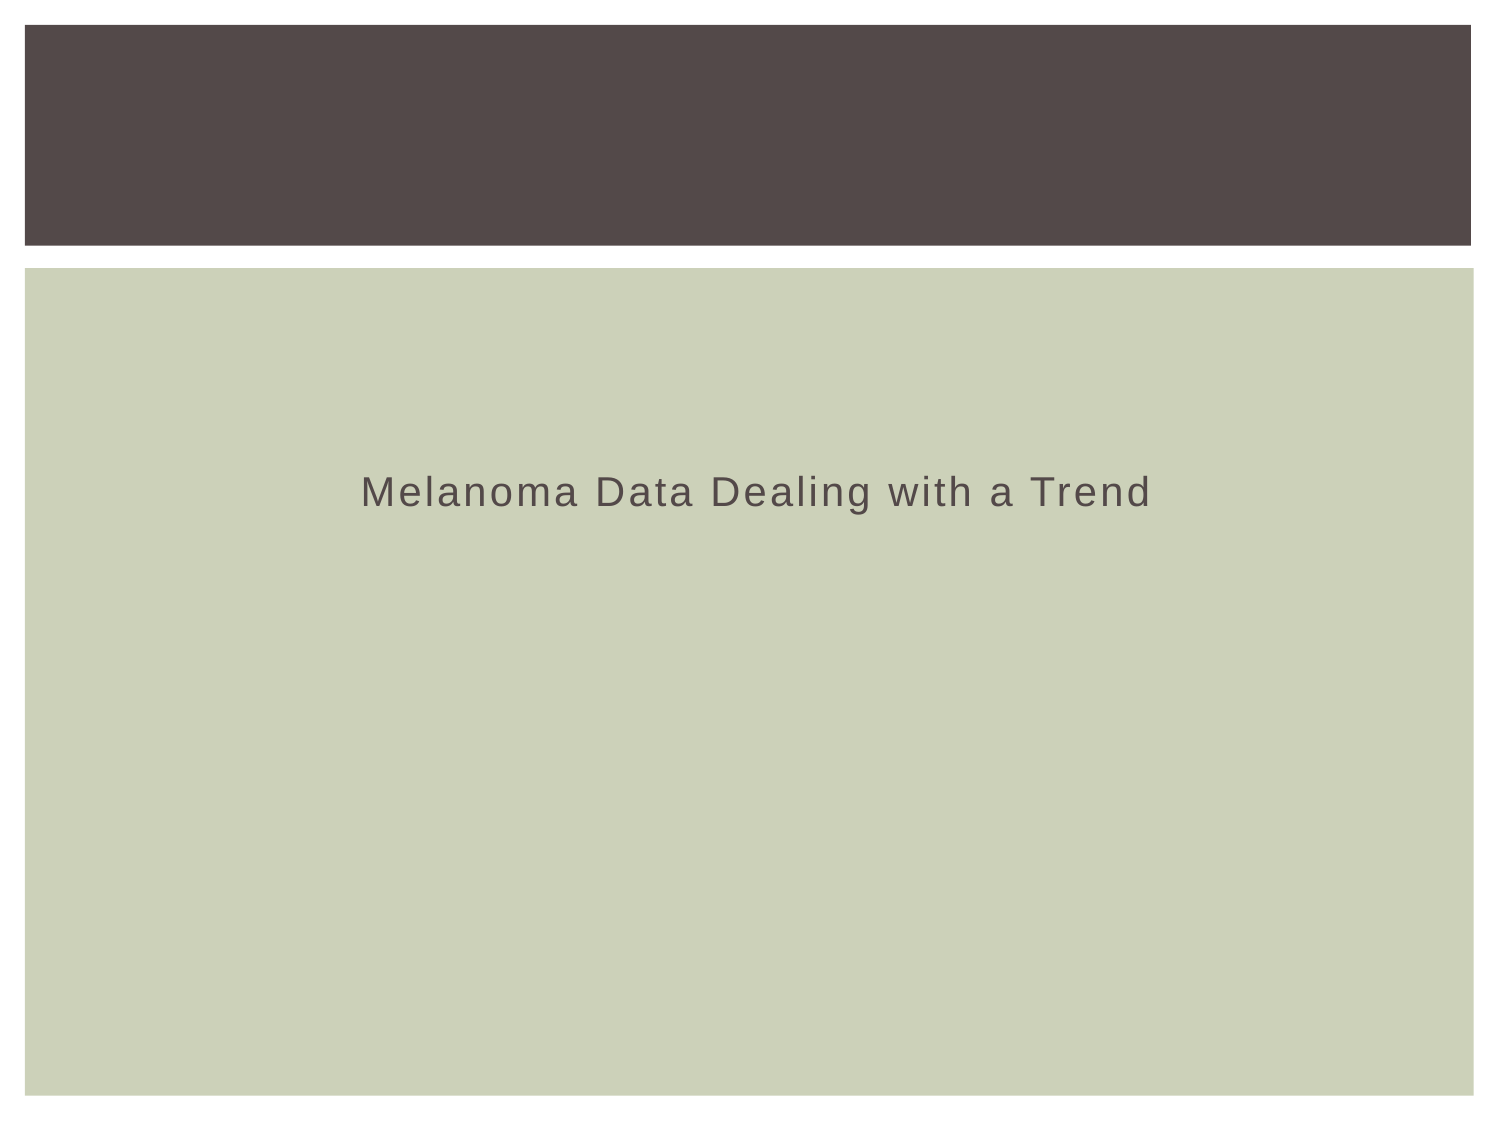

#

Melanoma Data Dealing with a Trend